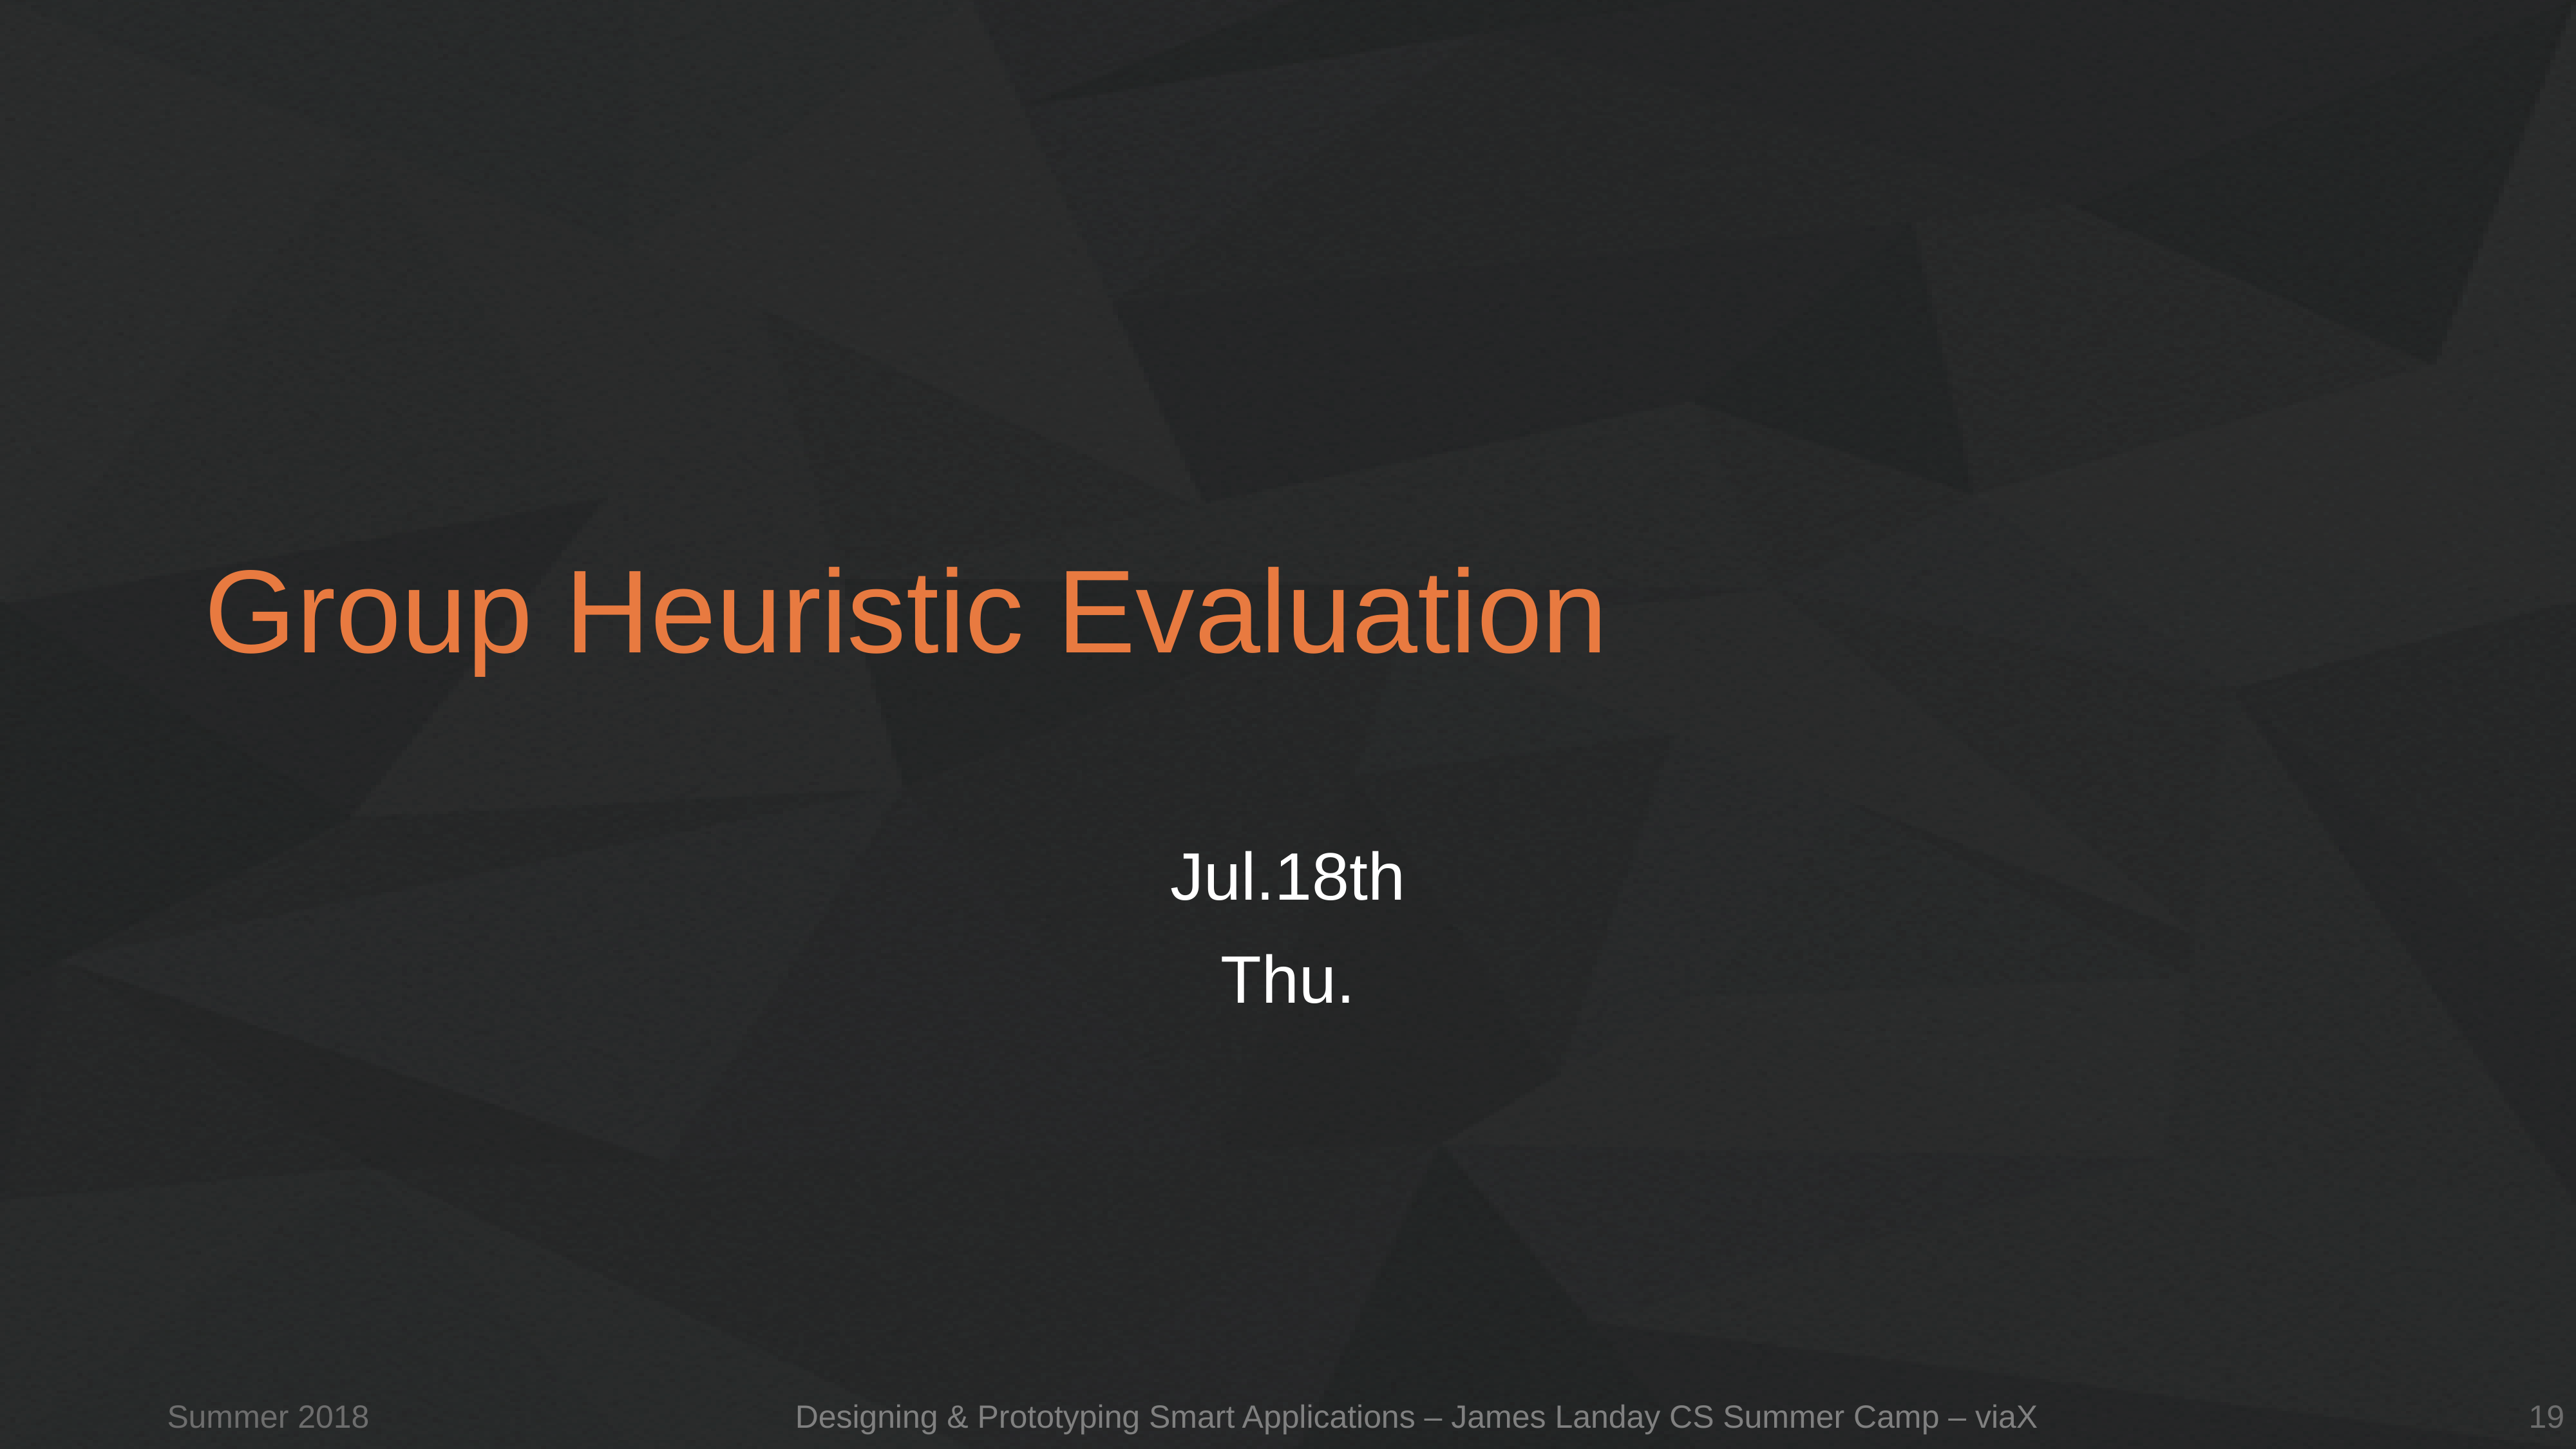

# Group Heuristic Evaluation
Jul.18th
Thu.
Summer 2018
Designing & Prototyping Smart Applications – James Landay CS Summer Camp – viaX
19